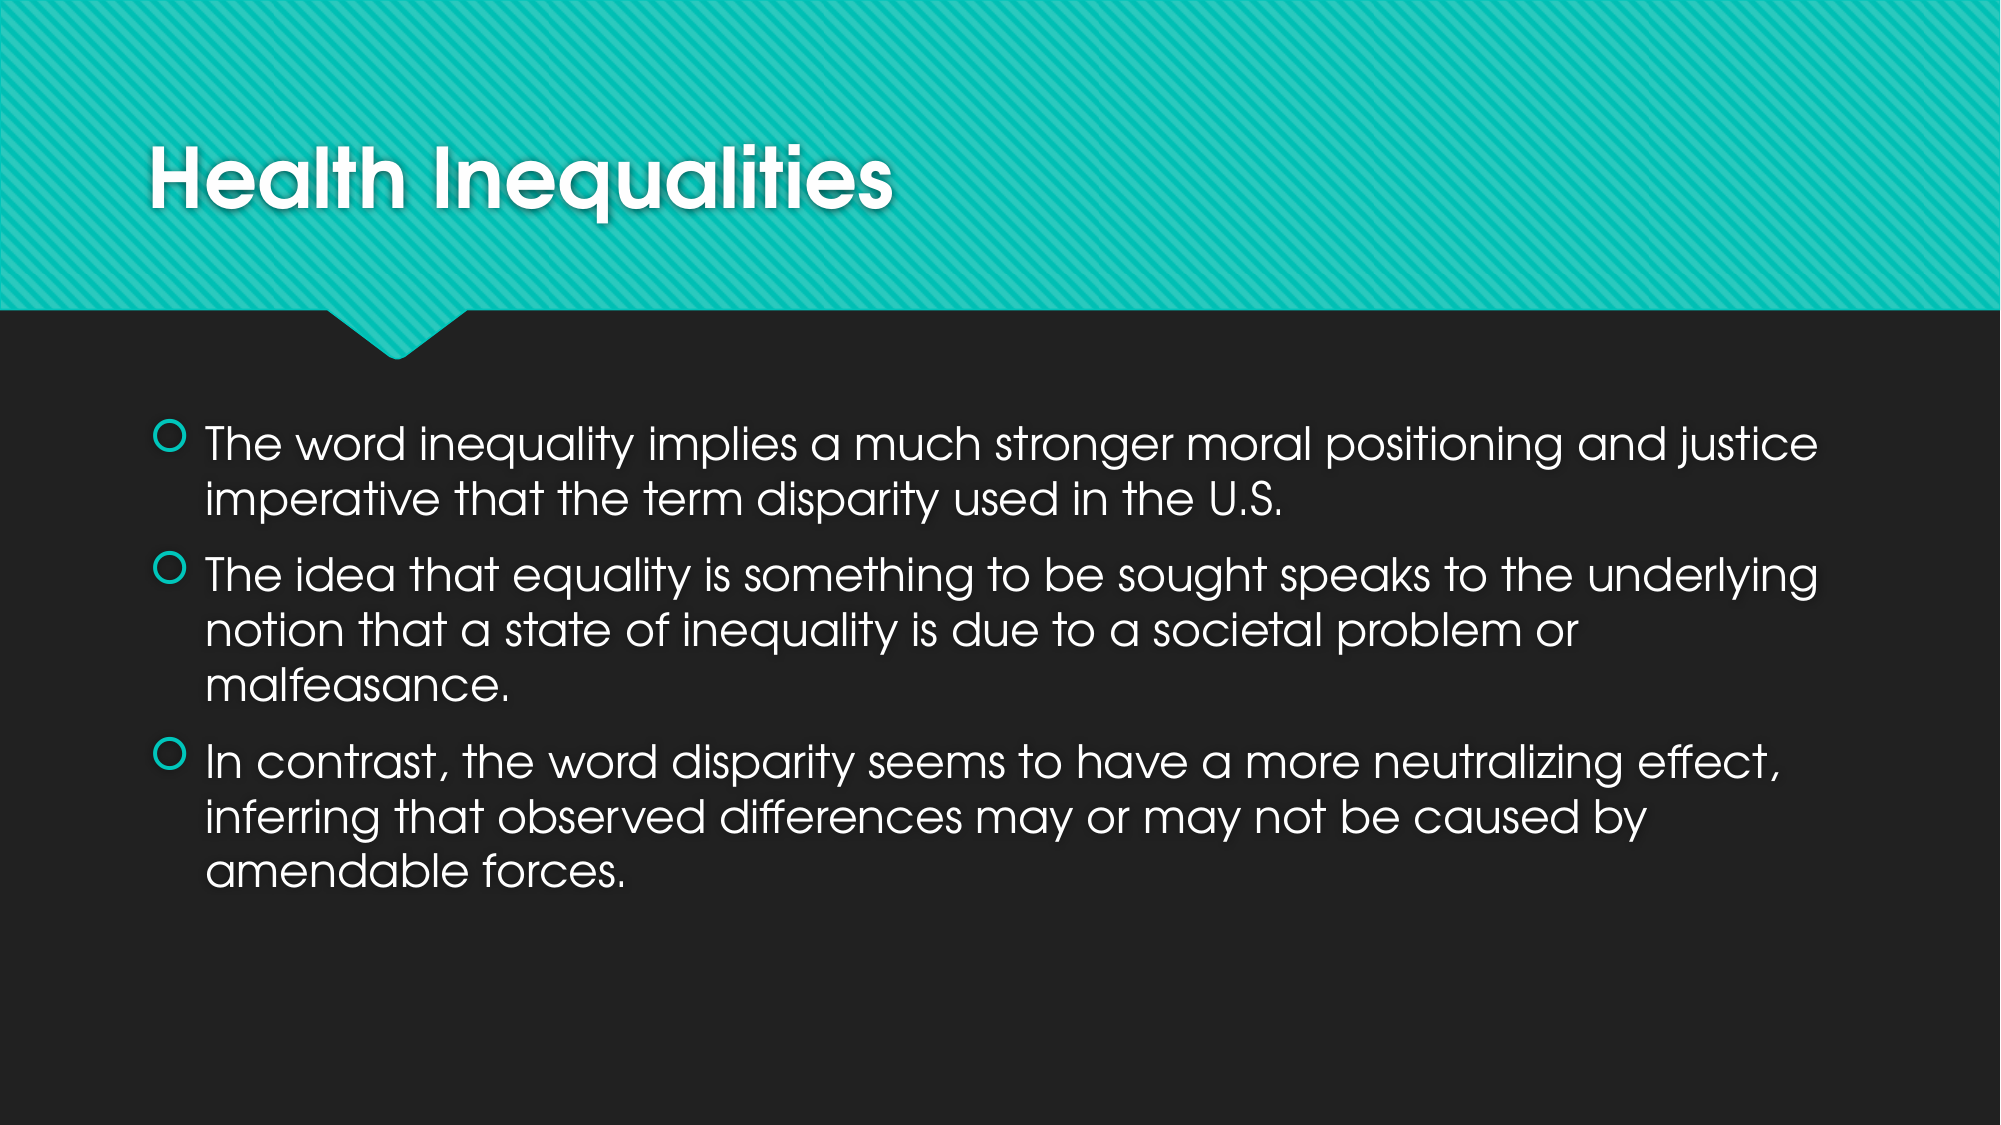

# Health Inequalities
The word inequality implies a much stronger moral positioning and justice imperative that the term disparity used in the U.S.
The idea that equality is something to be sought speaks to the underlying notion that a state of inequality is due to a societal problem or malfeasance.
In contrast, the word disparity seems to have a more neutralizing effect, inferring that observed differences may or may not be caused by amendable forces.